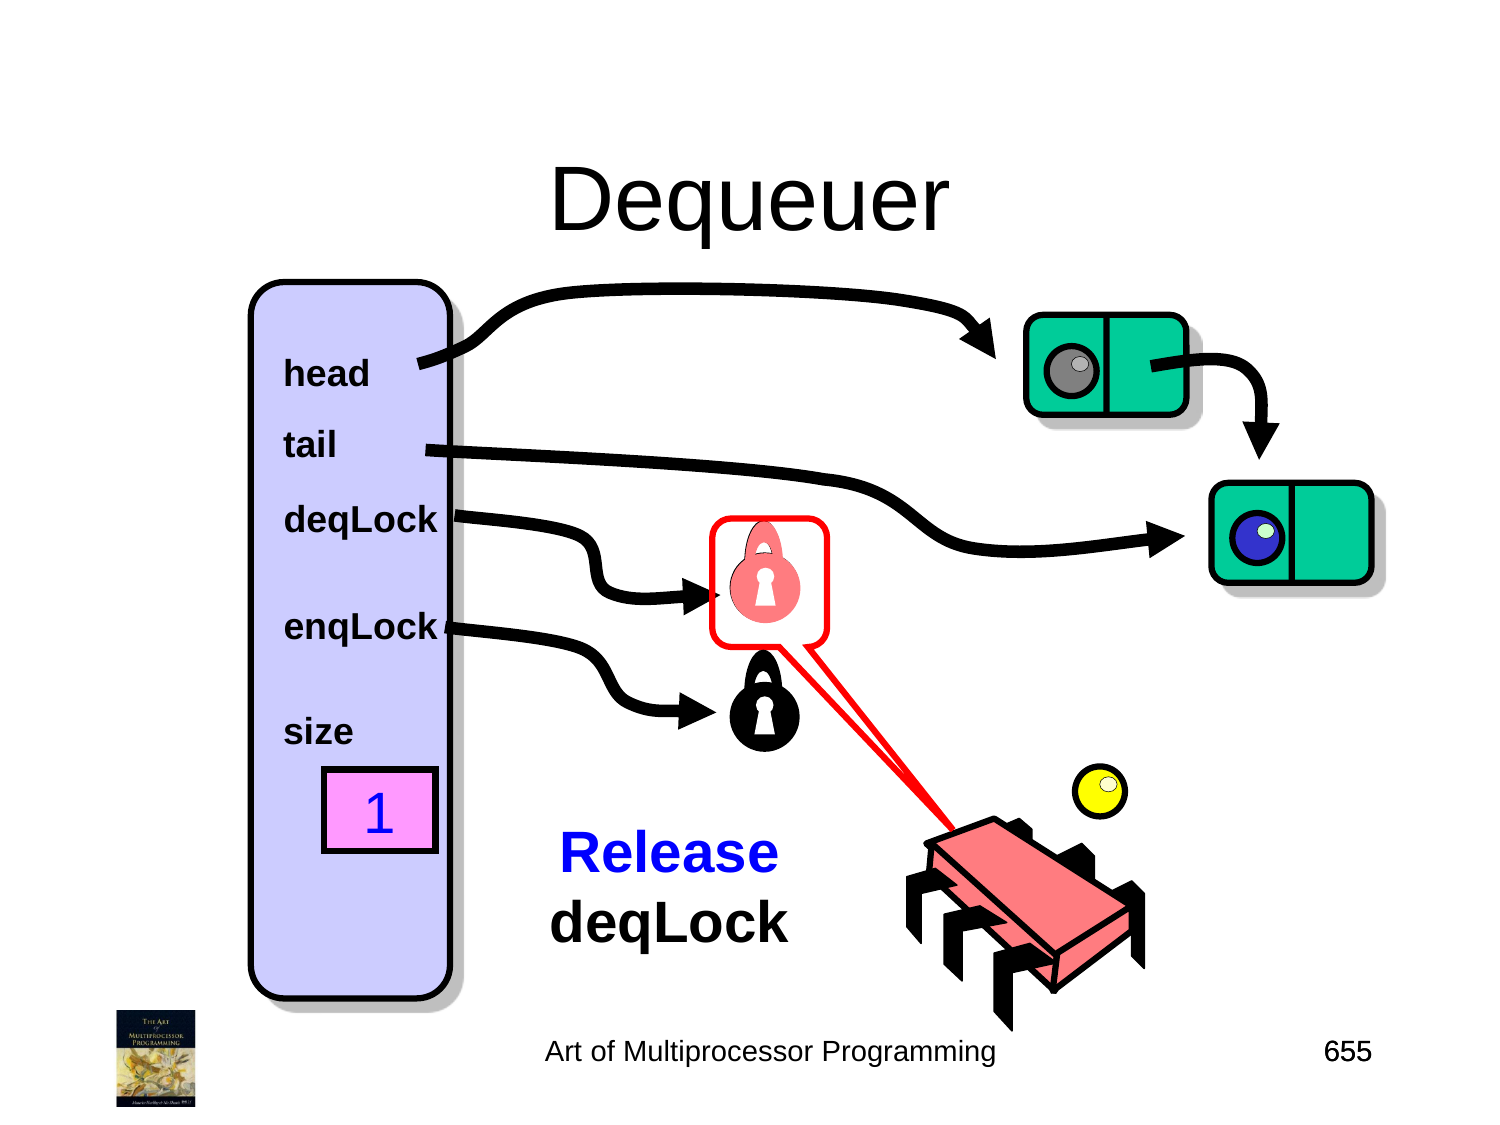

Dequeuer

head

tail

deqLock

enqLock

size

1
Release deqLock

Art of Multiprocessor Programming
655
655